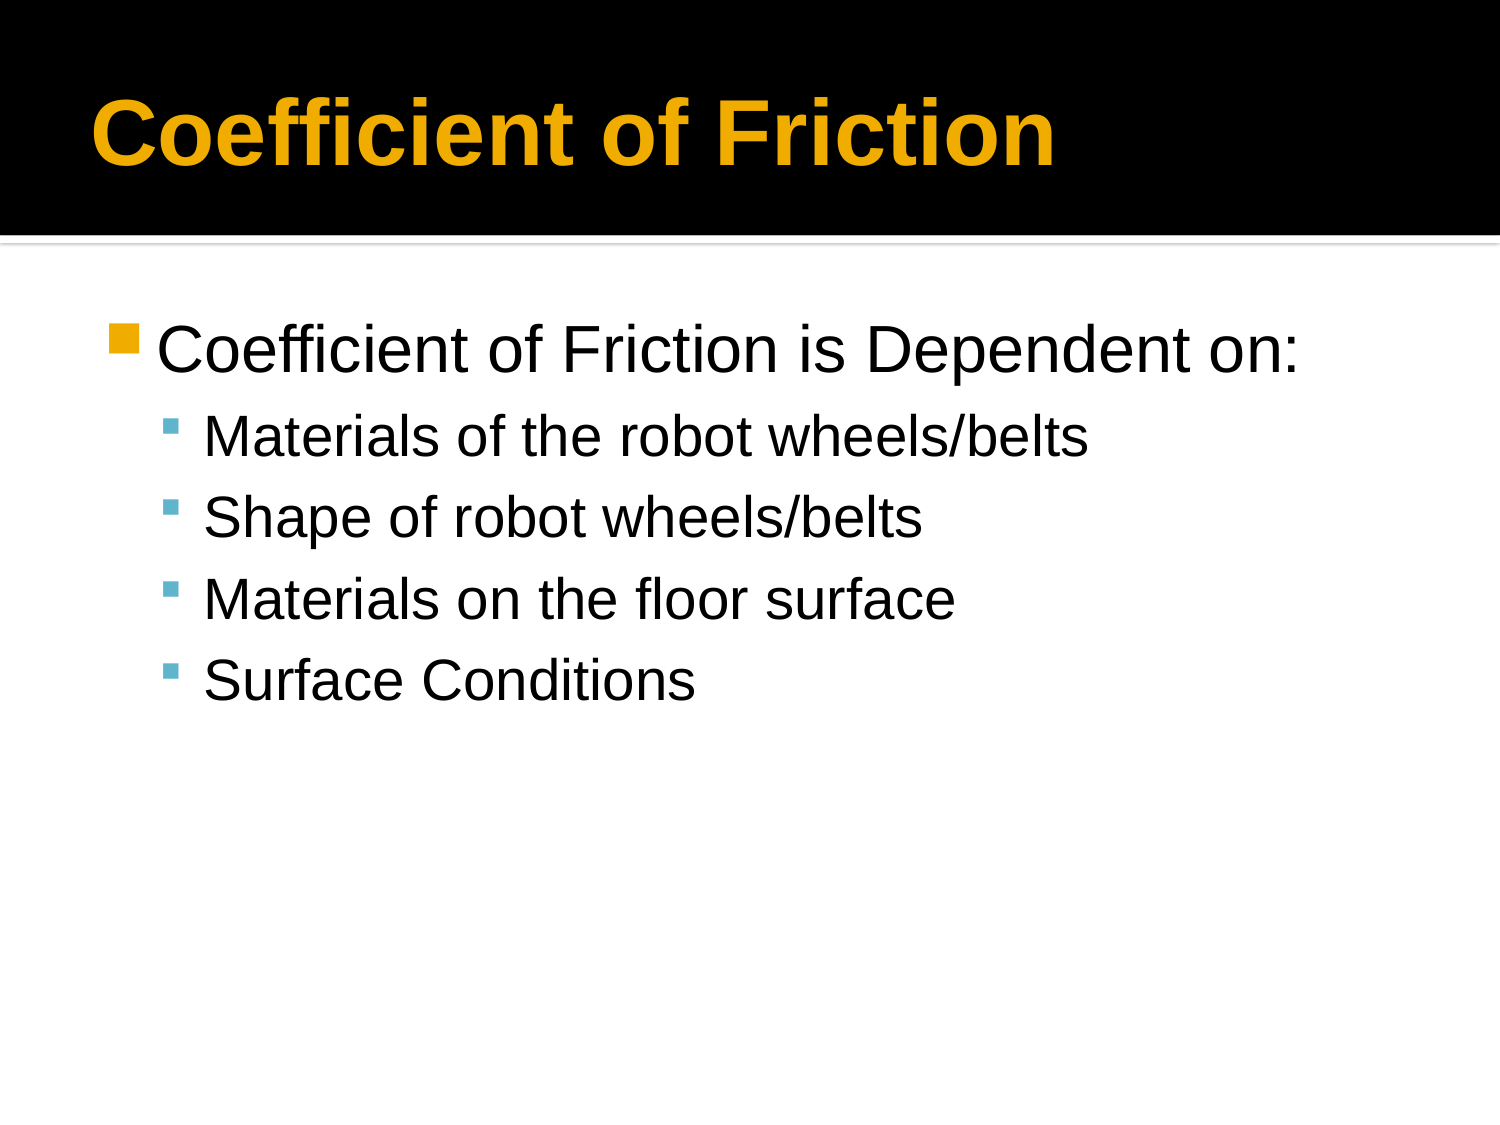

# Coefficient of Friction
Coefficient of Friction is Dependent on:
Materials of the robot wheels/belts
Shape of robot wheels/belts
Materials on the floor surface
Surface Conditions